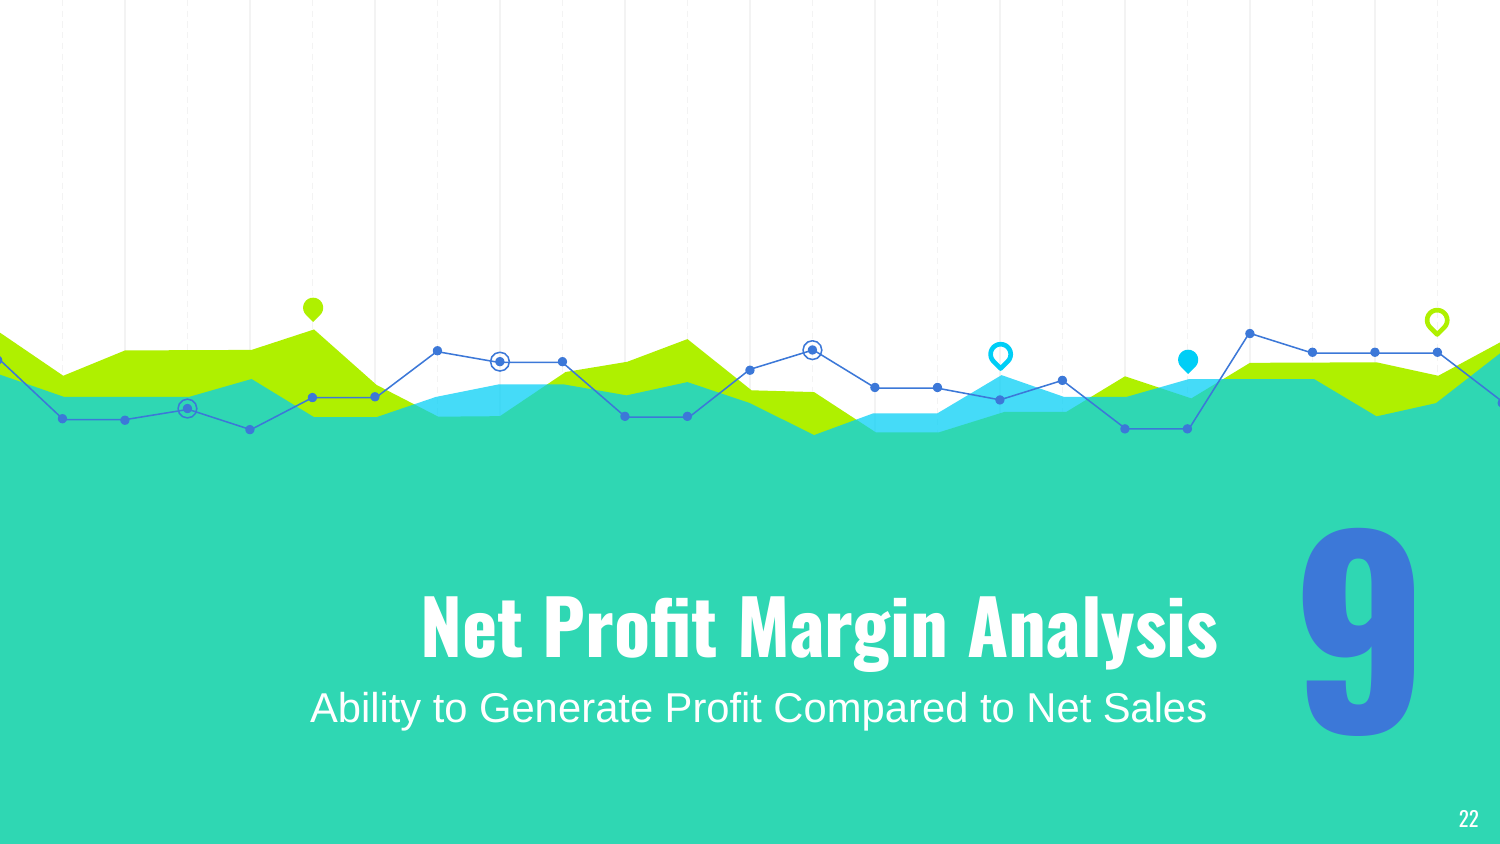

# Net Profit Margin Analysis
9
Ability to Generate Profit Compared to Net Sales
22